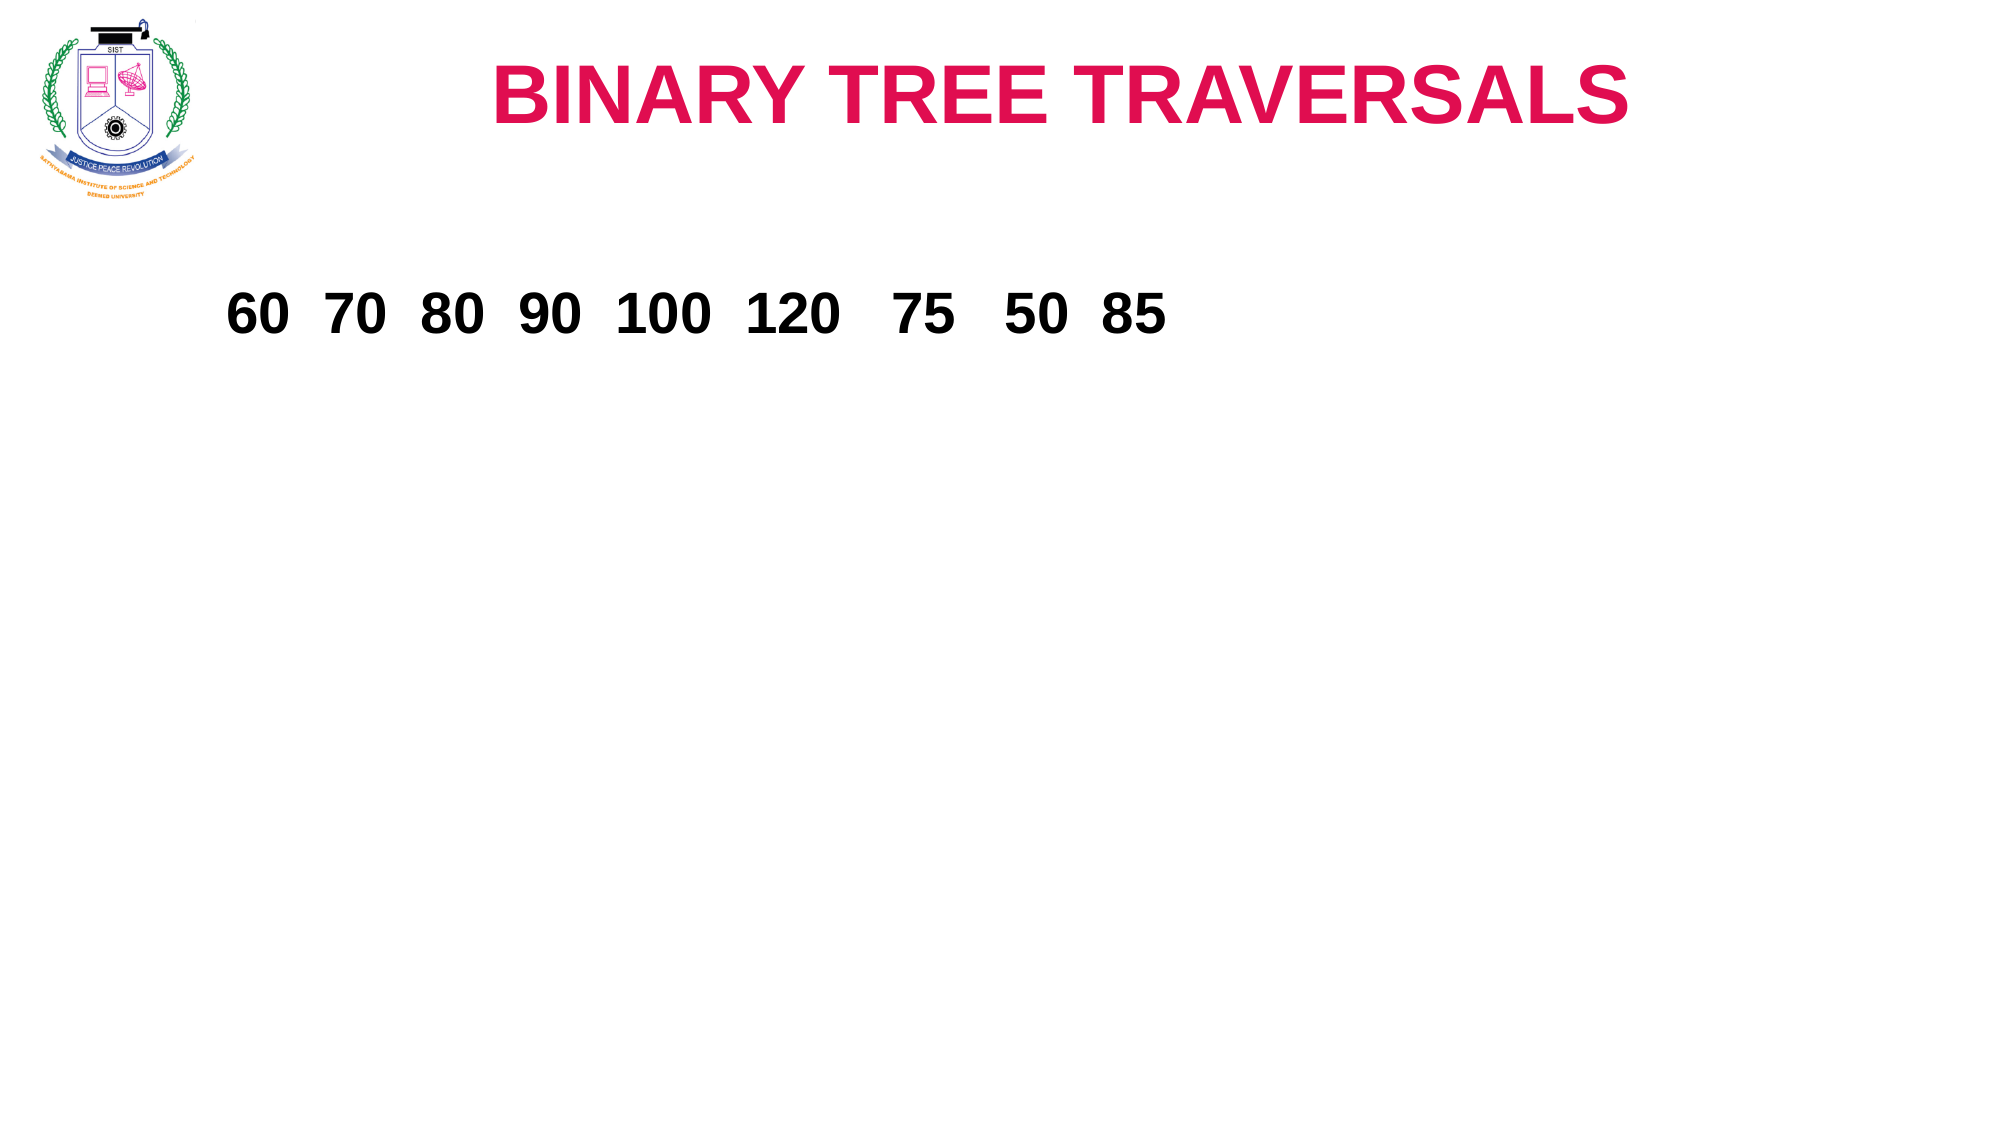

BINARY TREE TRAVERSALS

60  70  80  90  100  120   75   50  85